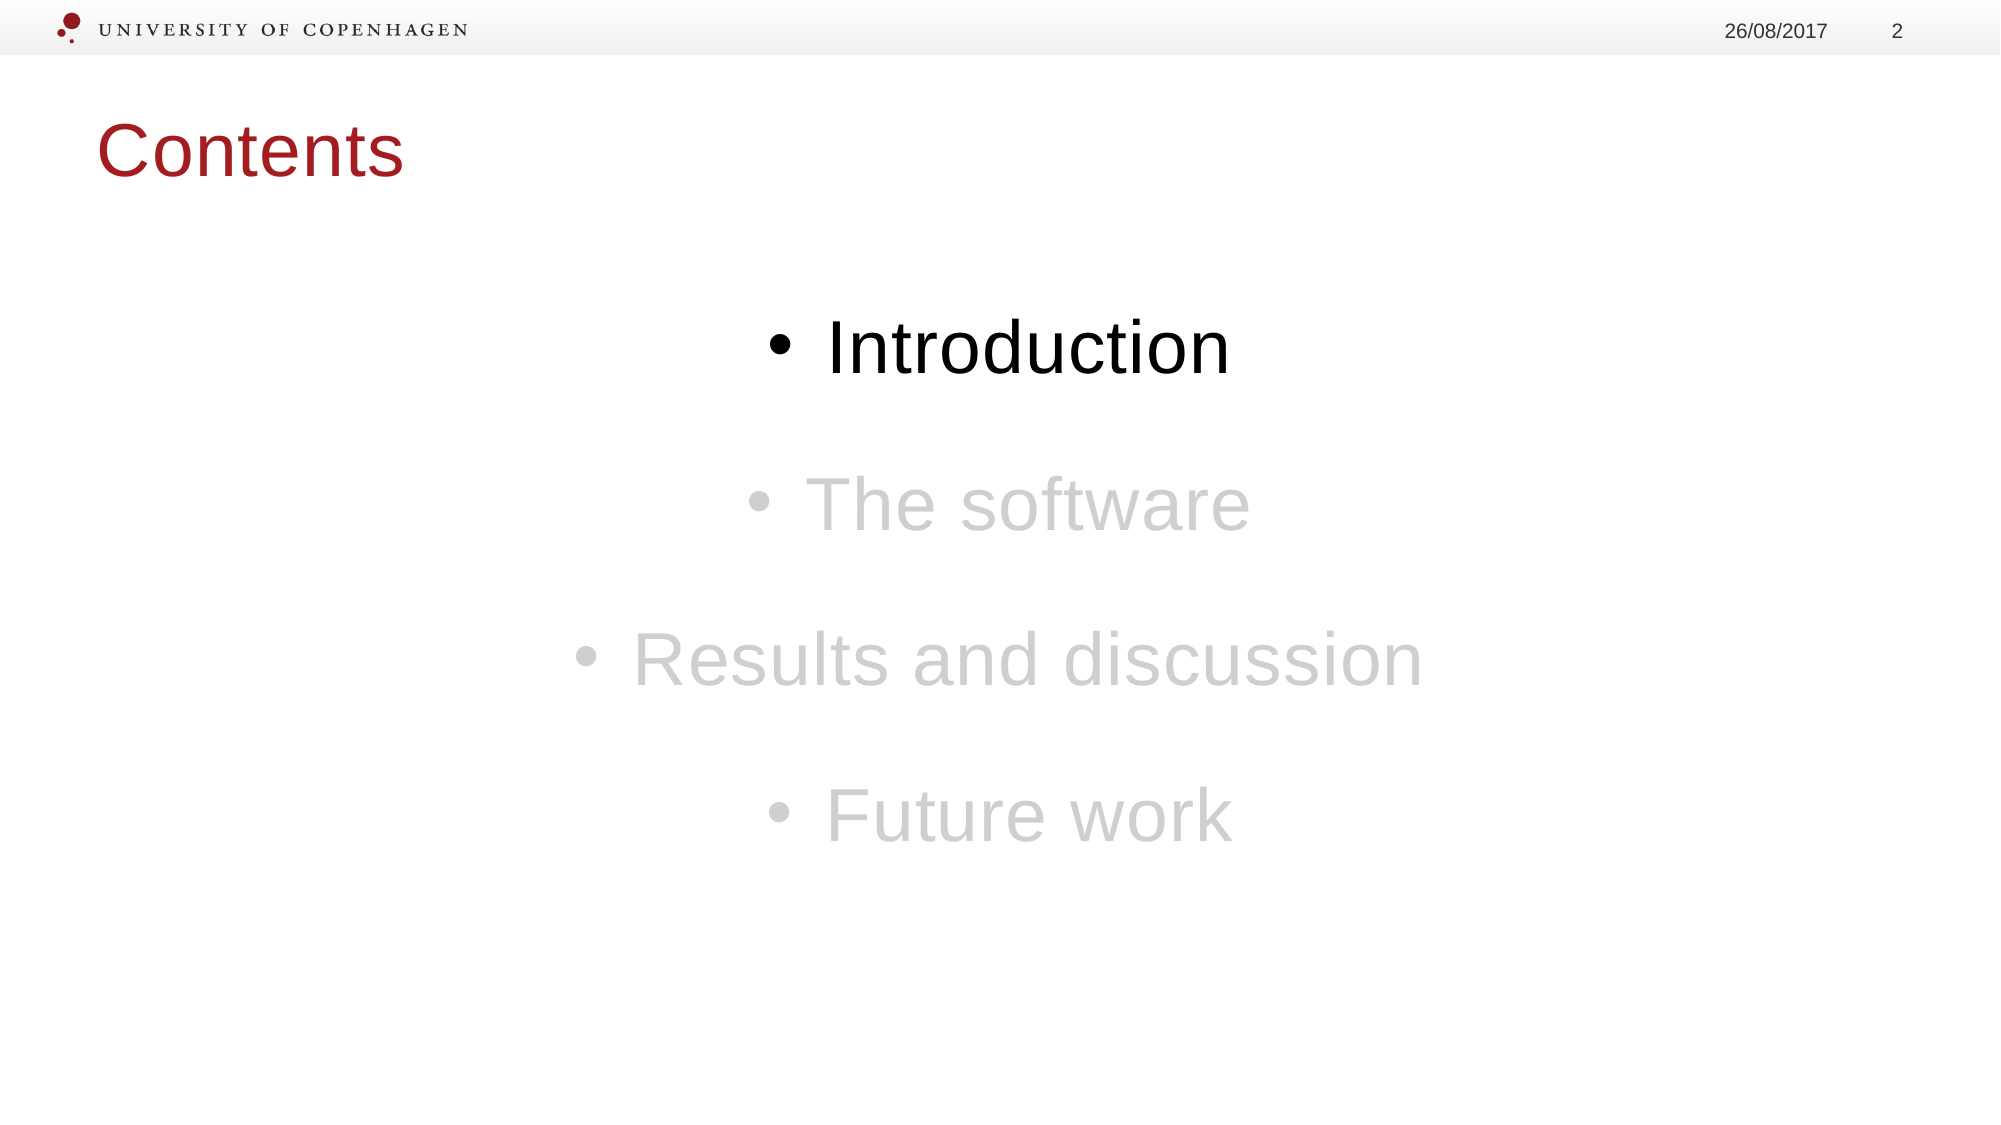

26/08/2017
2
# Contents
Introduction
The software
Results and discussion
Future work